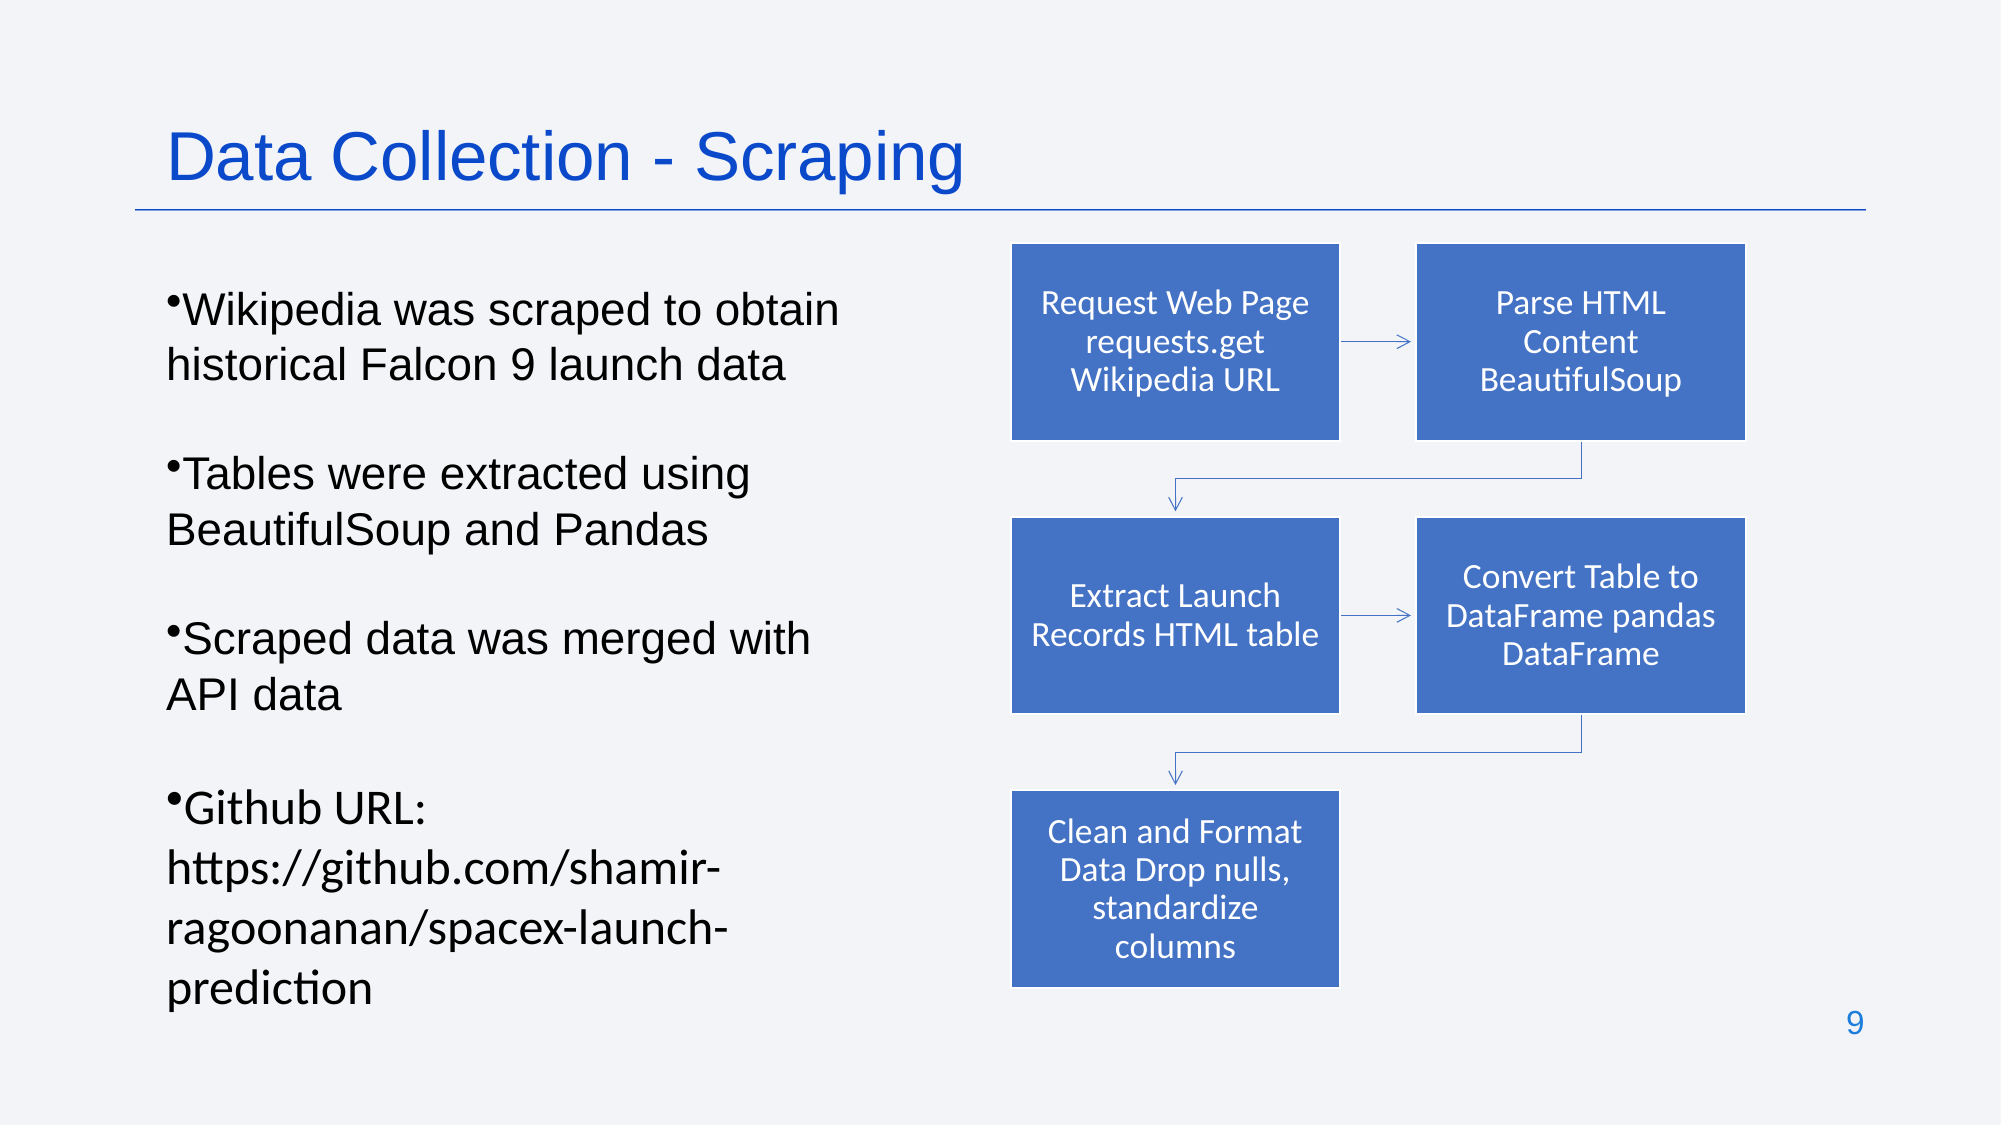

Data Collection - Scraping

Request Web Page requests.get Wikipedia URL

Parse HTML Content BeautifulSoup

Extract Launch Records HTML table

Convert Table to DataFrame pandas DataFrame
Clean and Format Data Drop nulls, standardize columns
Wikipedia was scraped to obtain historical Falcon 9 launch data

Tables were extracted using BeautifulSoup and Pandas

Scraped data was merged with API data

Github URL: https://github.com/shamir-ragoonanan/spacex-launch-prediction

9